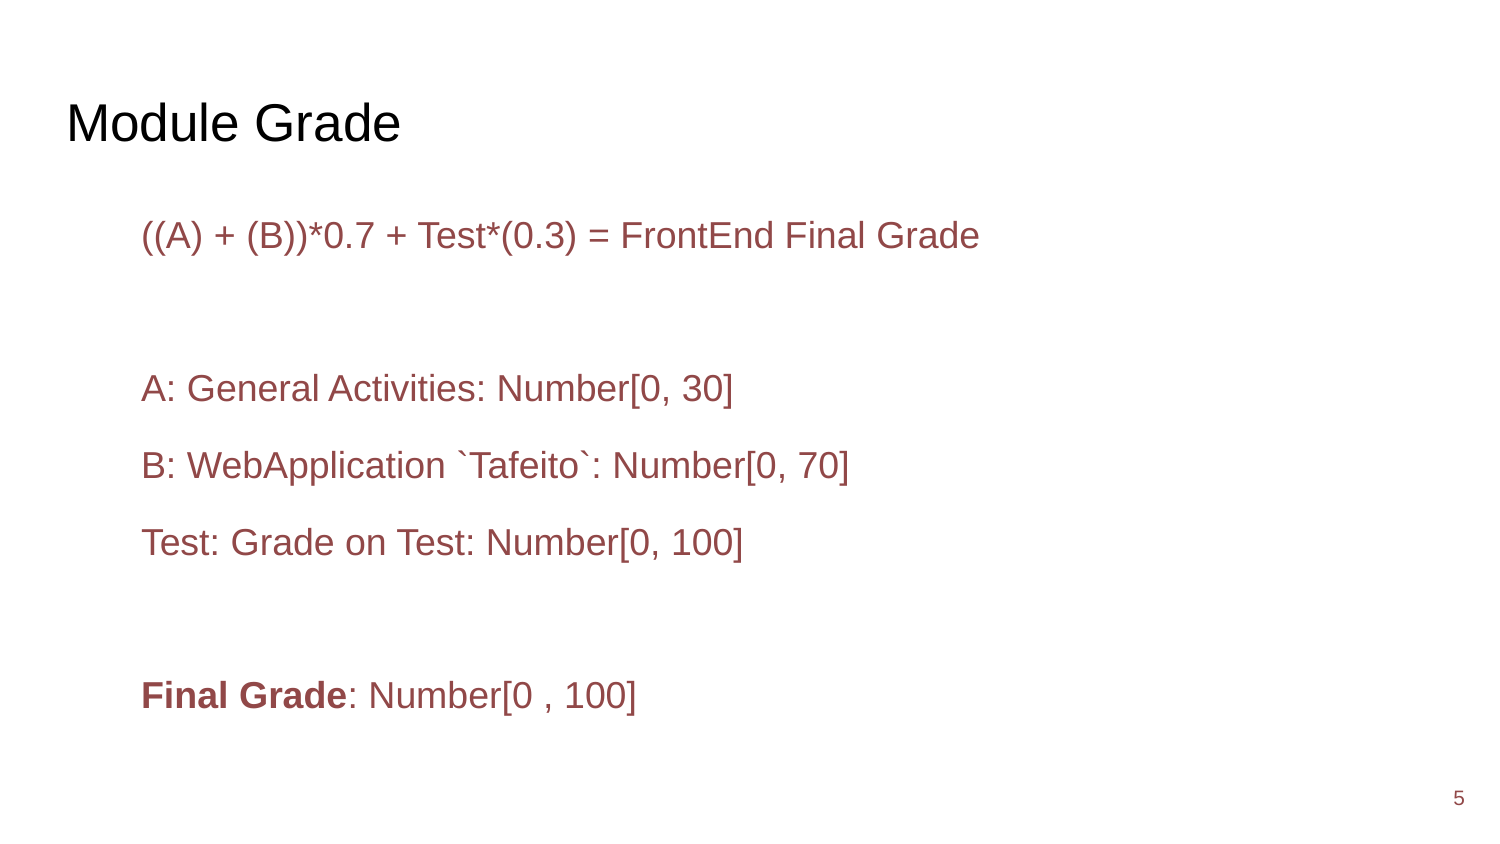

# Module Grade
((A) + (B))*0.7 + Test*(0.3) = FrontEnd Final Grade

A: General Activities: Number[0, 30]
B: WebApplication `Tafeito`: Number[0, 70]
Test: Grade on Test: Number[0, 100]

Final Grade: Number[0 , 100]
5